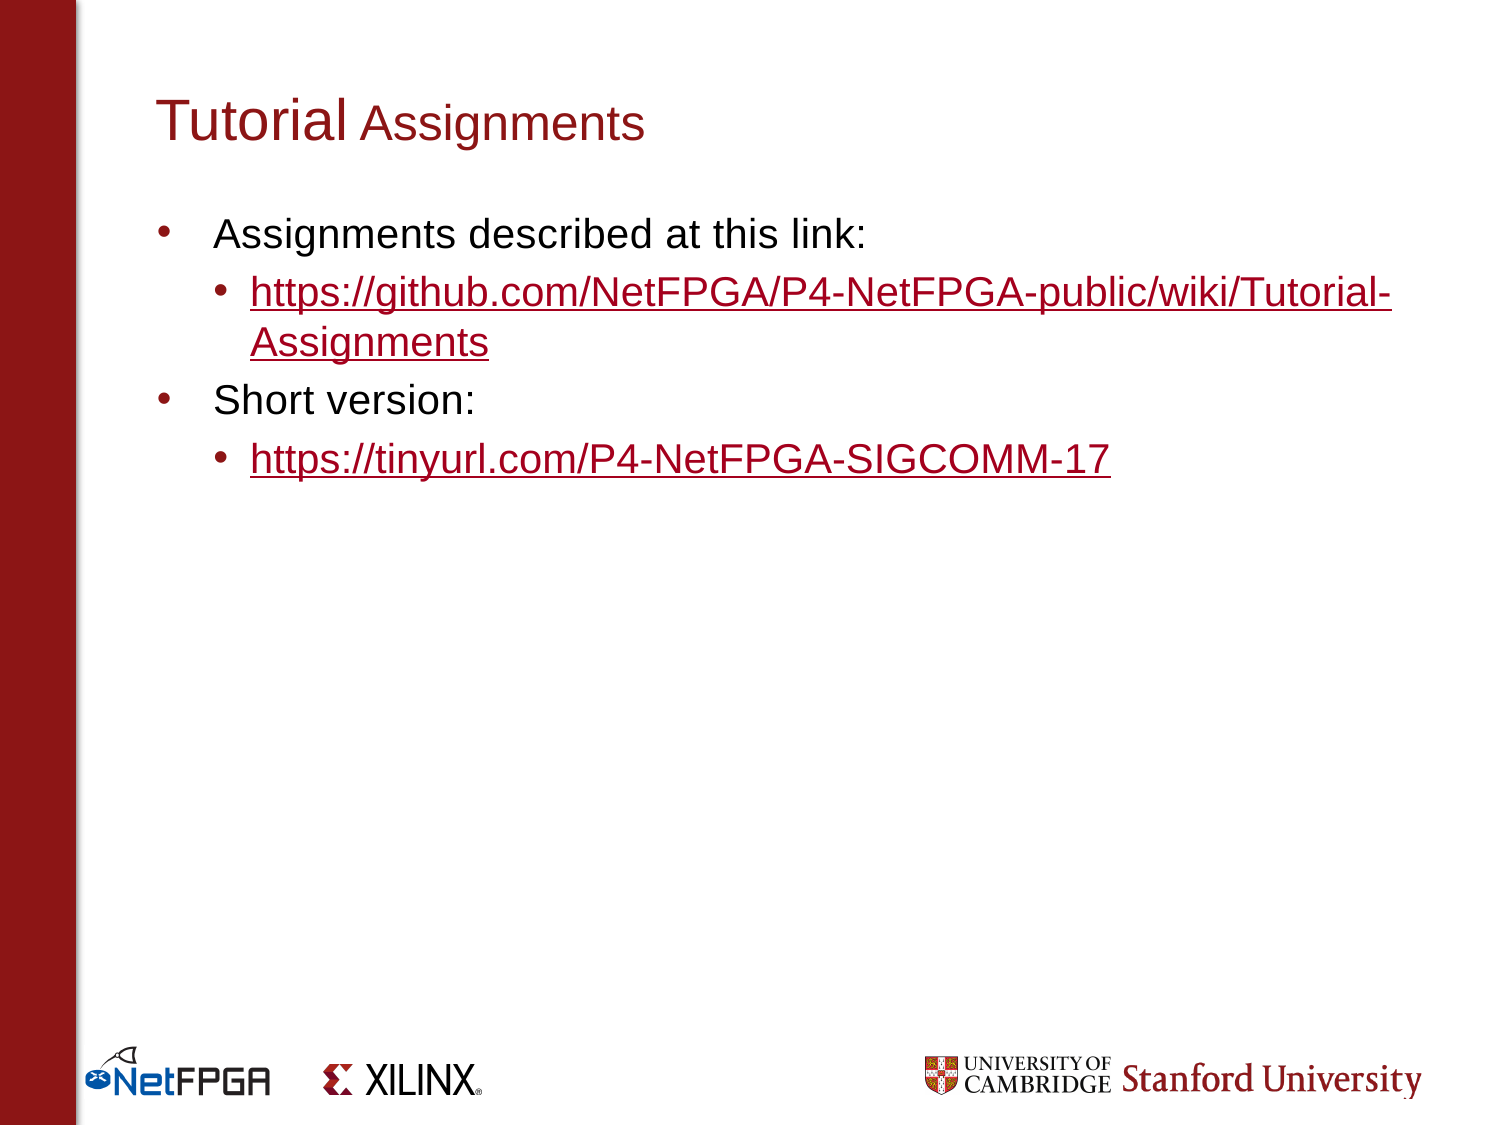

# Tutorial Assignments
Assignments described at this link:
https://github.com/NetFPGA/P4-NetFPGA-public/wiki/Tutorial-Assignments
Short version:
https://tinyurl.com/P4-NetFPGA-SIGCOMM-17